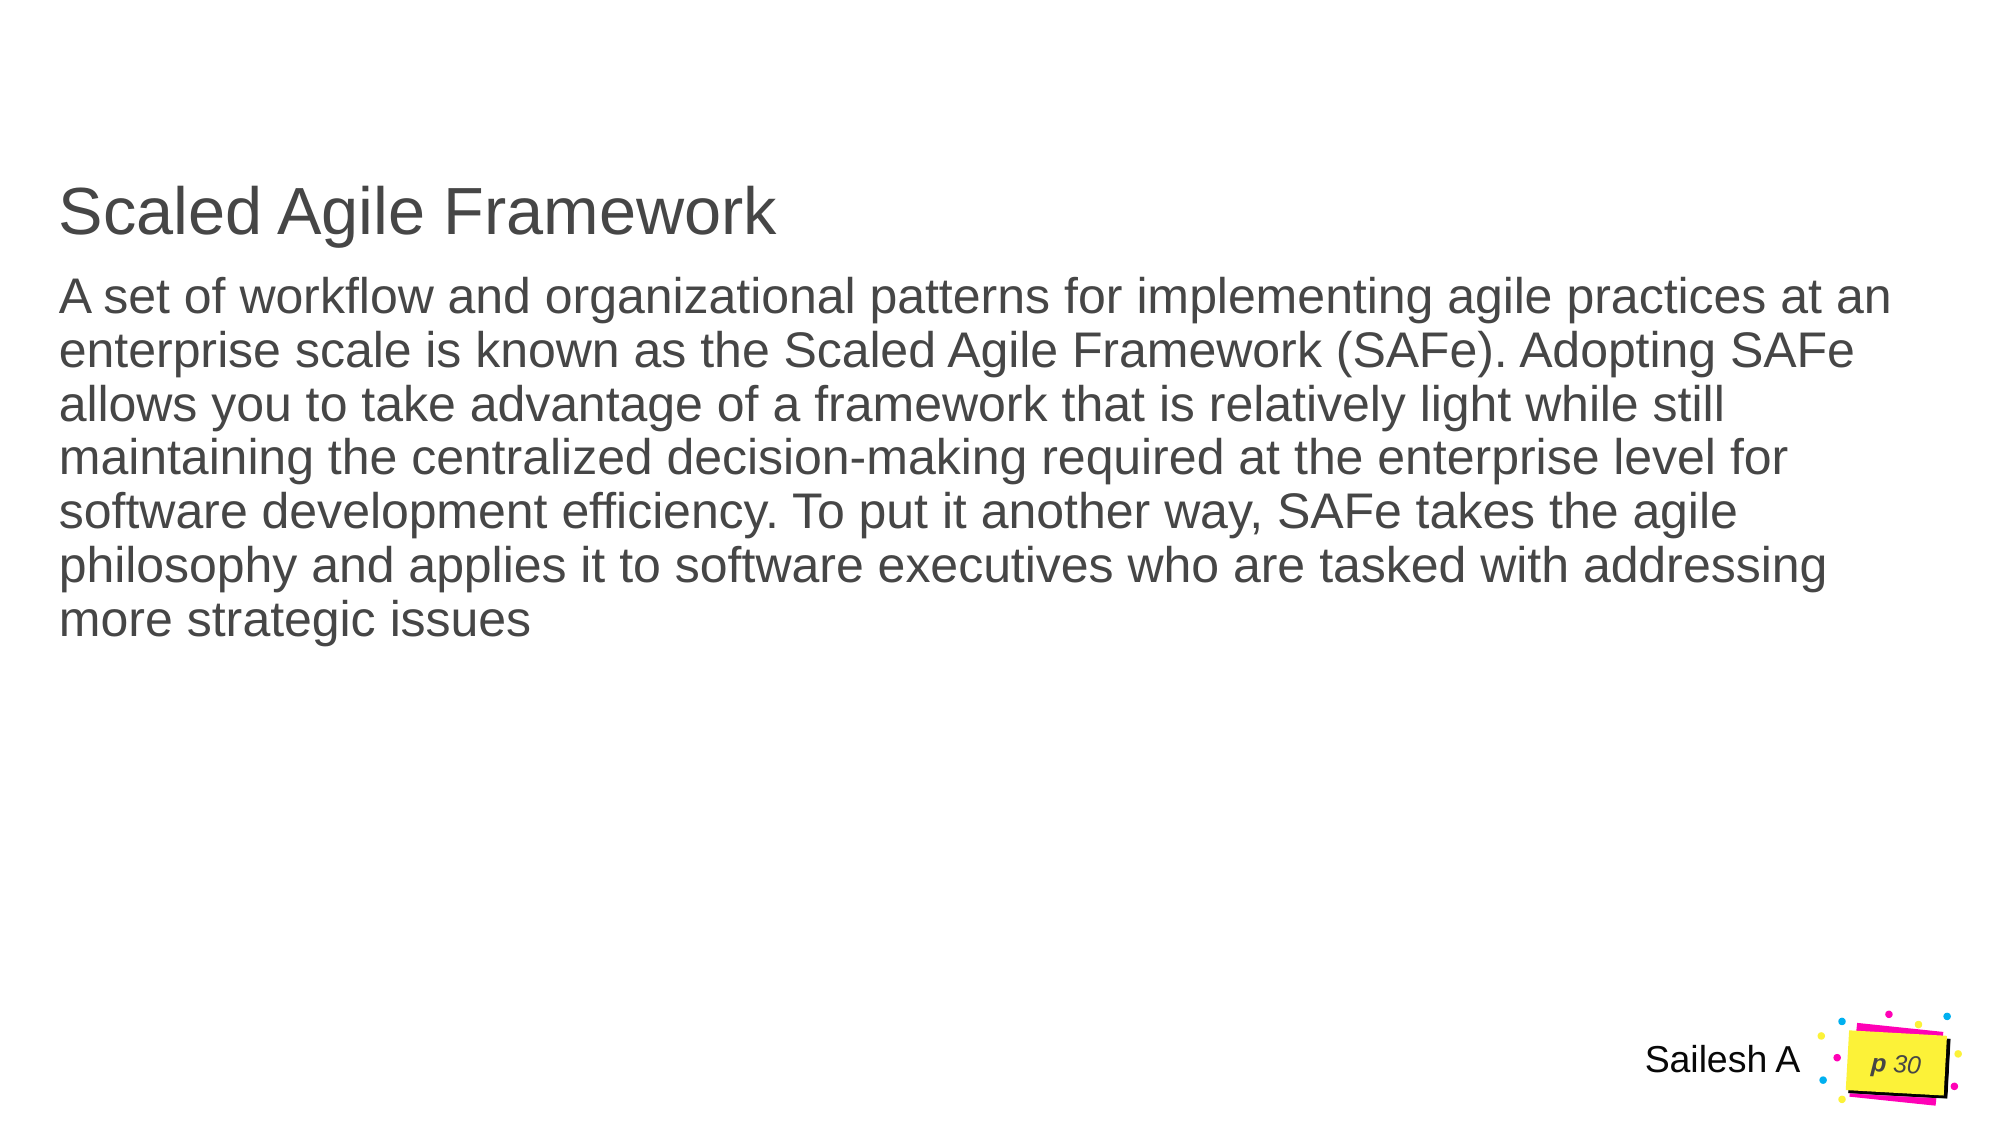

Scaled Agile Framework
A set of workflow and organizational patterns for implementing agile practices at an enterprise scale is known as the Scaled Agile Framework (SAFe). Adopting SAFe allows you to take advantage of a framework that is relatively light while still maintaining the centralized decision-making required at the enterprise level for software development efficiency. To put it another way, SAFe takes the agile philosophy and applies it to software executives who are tasked with addressing more strategic issues
p 30